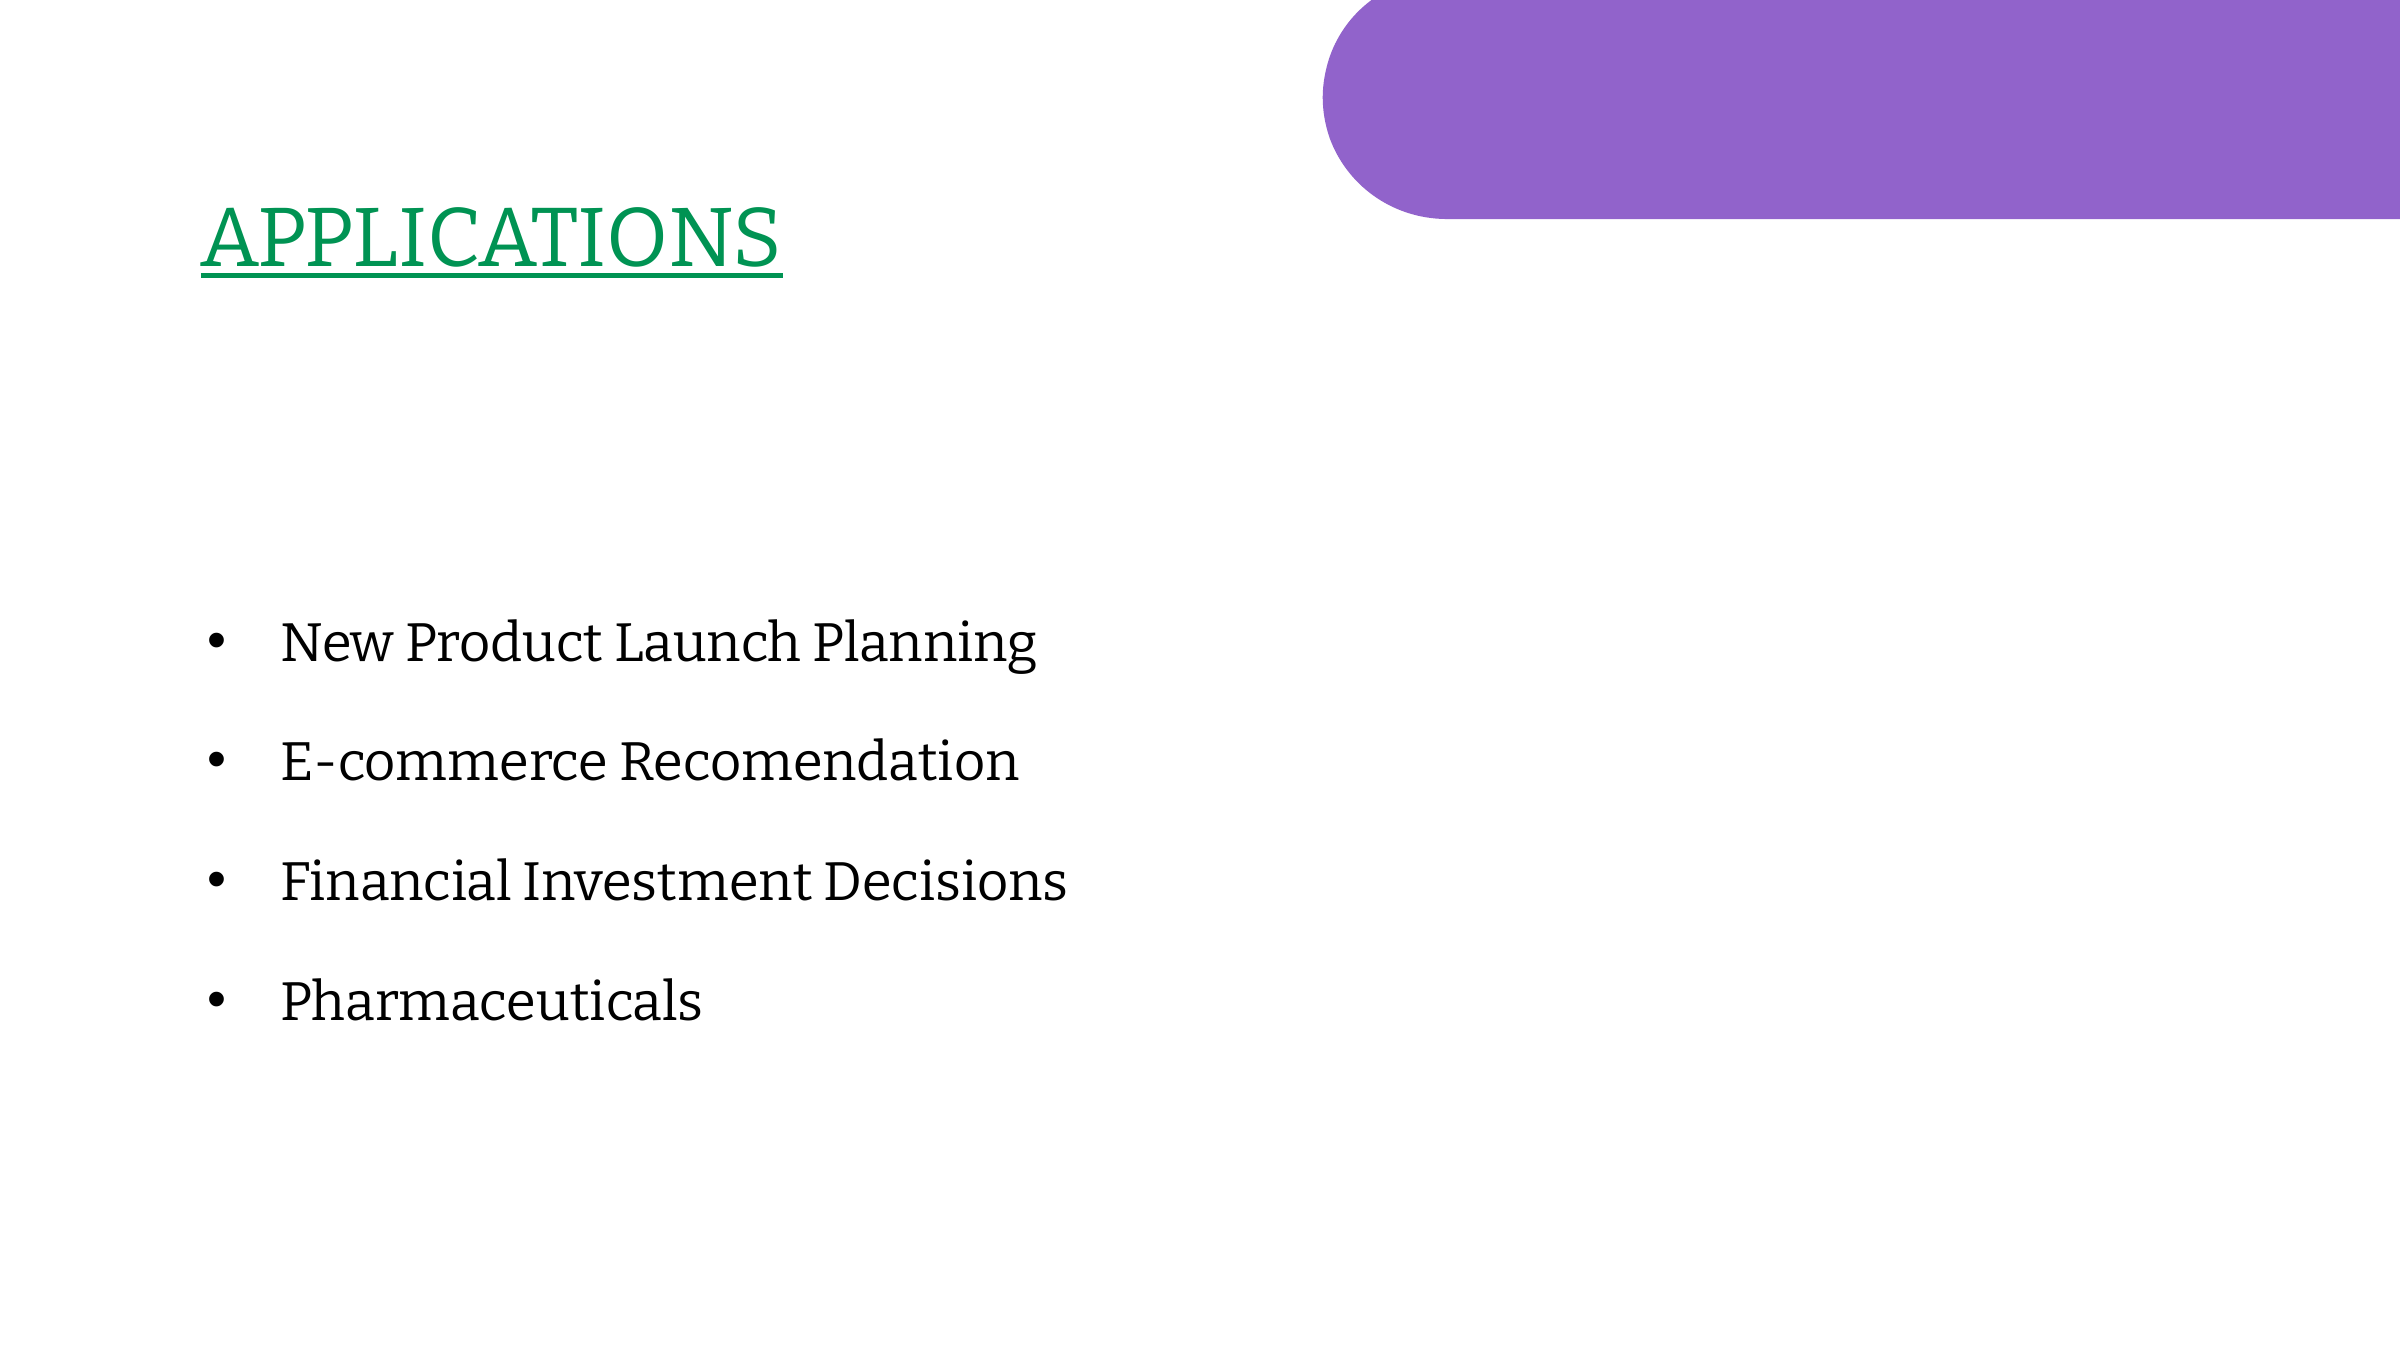

APPLICATIONS
New Product Launch Planning
E-commerce Recomendation
Financial Investment Decisions
Pharmaceuticals